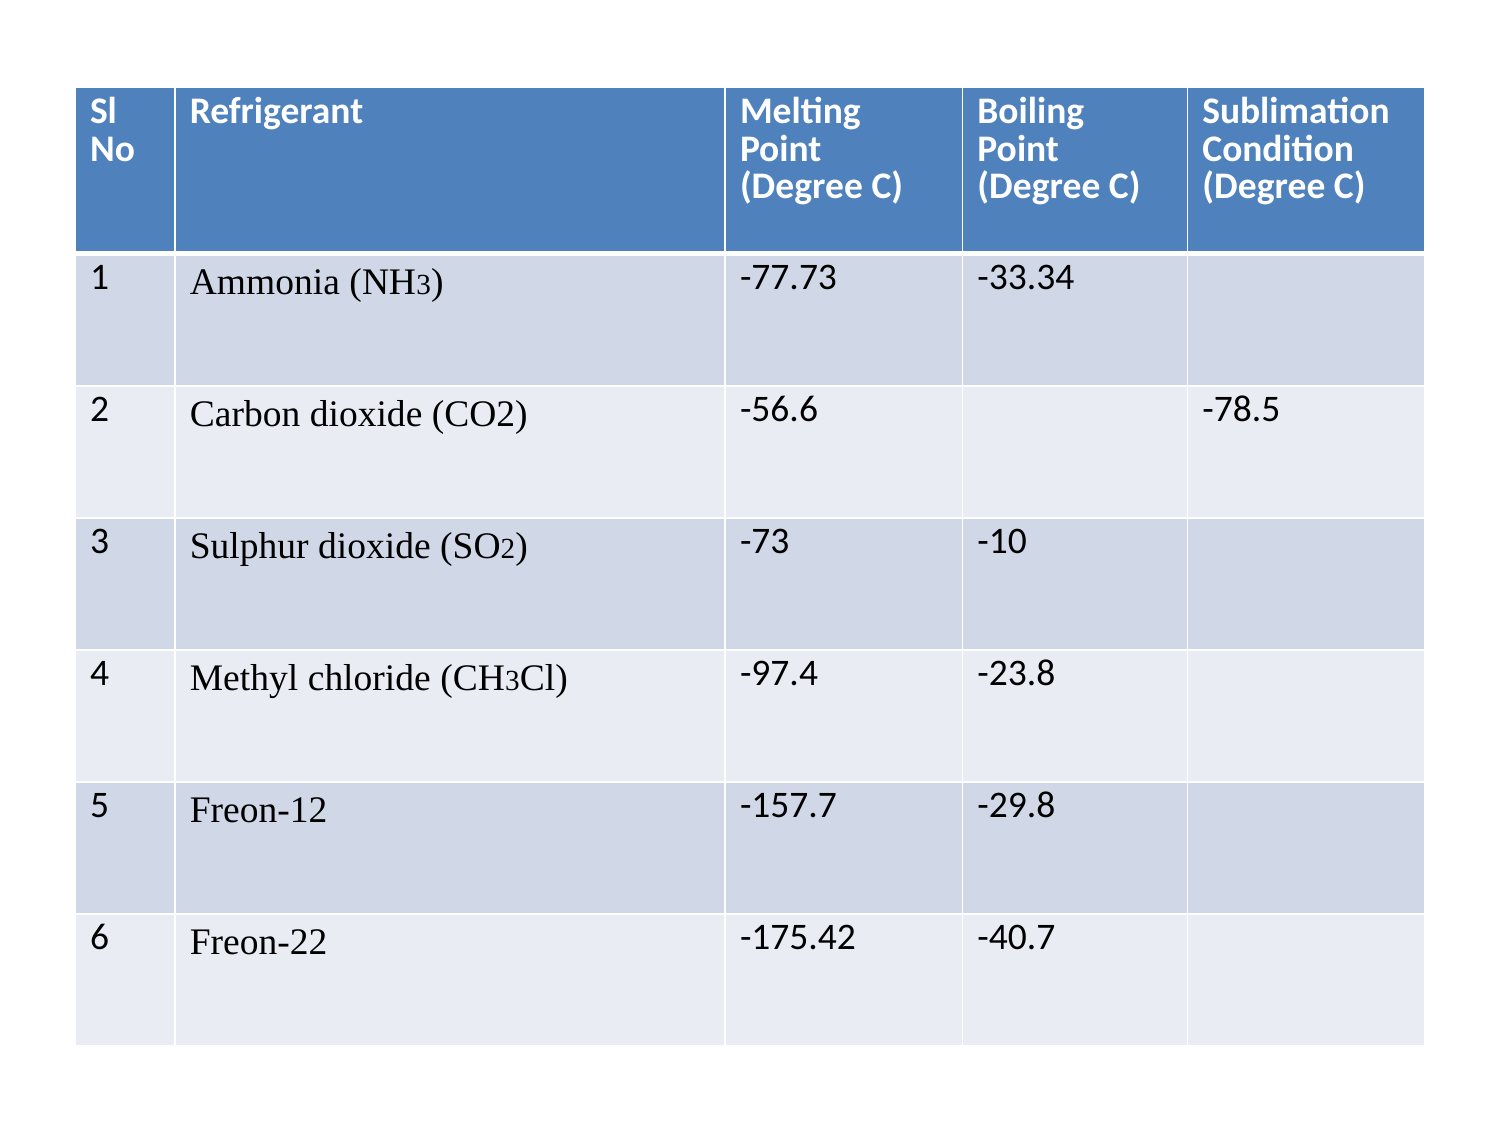

| Sl No | Refrigerant | Melting Point (Degree C) | Boiling Point (Degree C) | Sublimation Condition (Degree C) |
| --- | --- | --- | --- | --- |
| 1 | Ammonia (NH3) | -77.73 | -33.34 |  |
| 2 | Carbon dioxide (CO2) | -56.6 |  | -78.5 |
| 3 | Sulphur dioxide (SO2) | -73 | -10 |  |
| 4 | Methyl chloride (CH3Cl) | -97.4 | -23.8 |  |
| 5 | Freon-12 | -157.7 | -29.8 |  |
| 6 | Freon-22 | -175.42 | -40.7 |  |